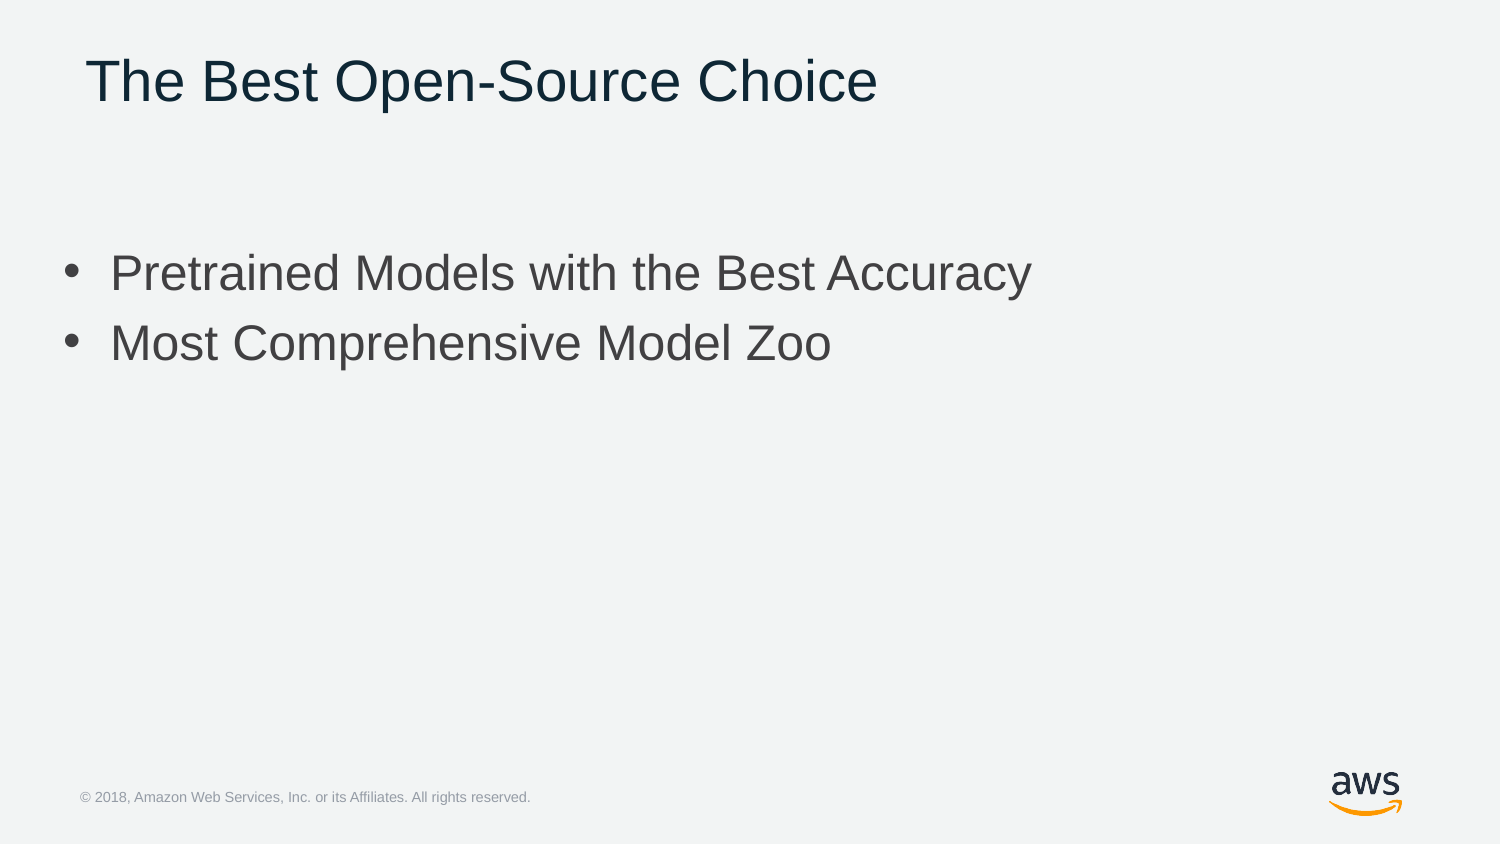

# The Best Open-Source Choice

Pretrained Models with the Best Accuracy
Most Comprehensive Model Zoo